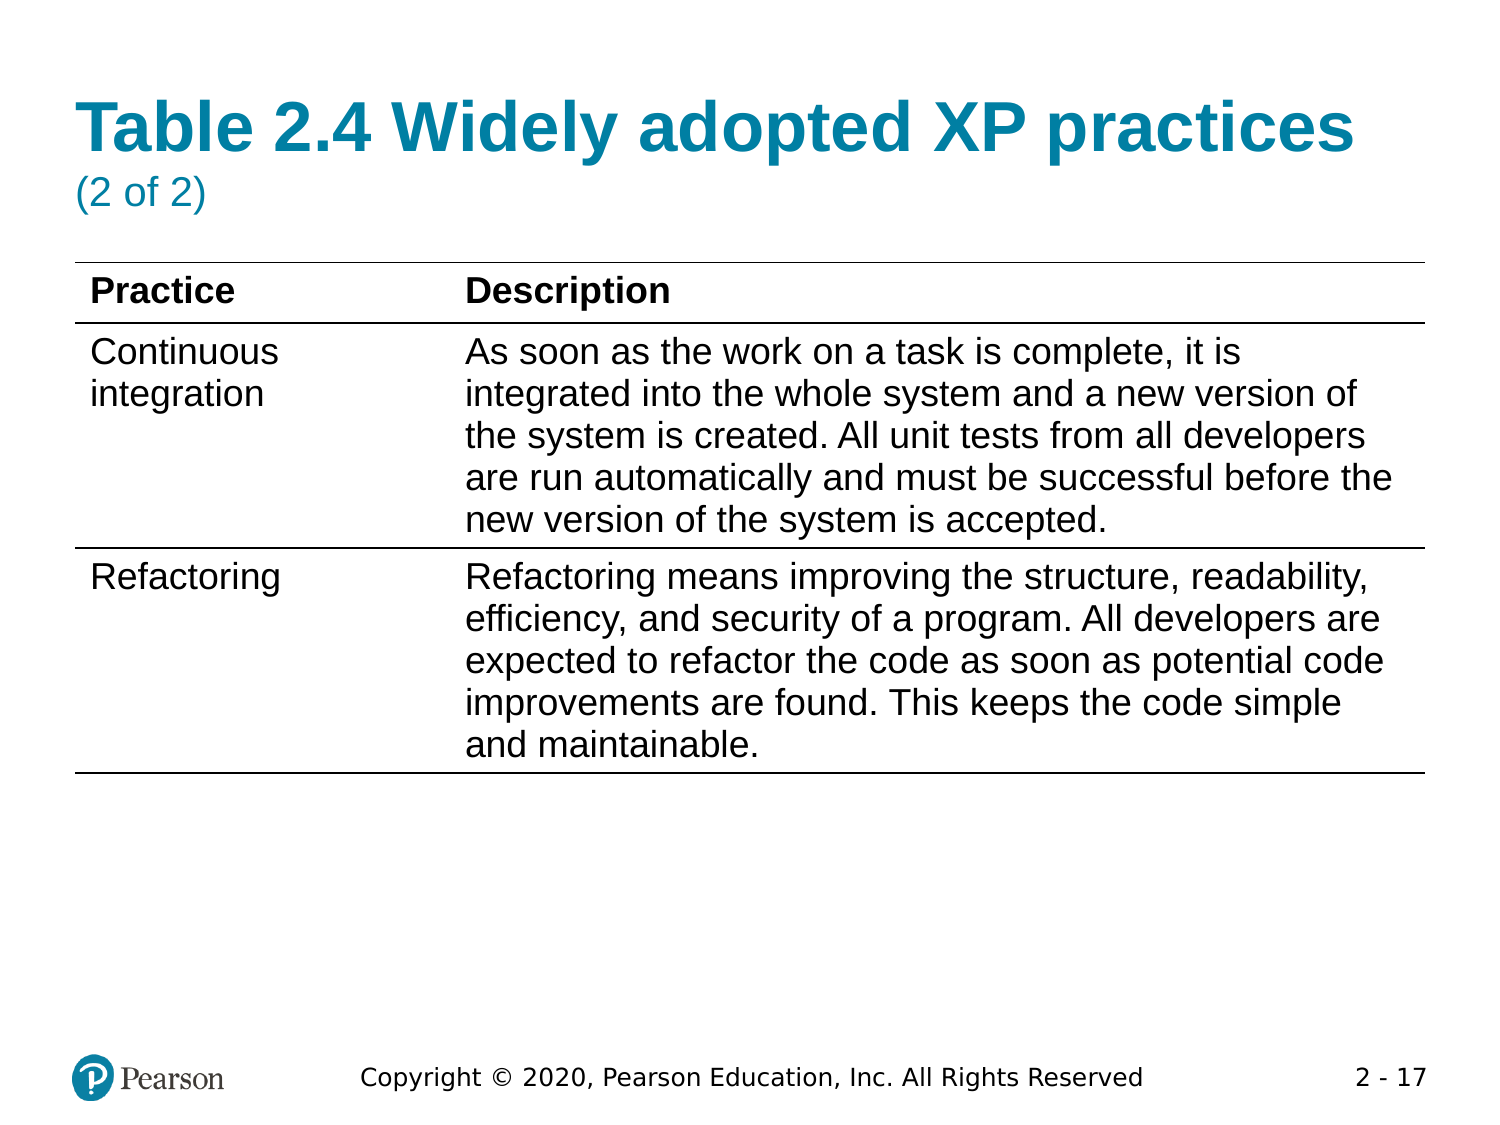

# Table 2.4 Widely adopted XP practices (2 of 2)
| Practice | Description |
| --- | --- |
| Continuous integration | As soon as the work on a task is complete, it is integrated into the whole system and a new version of the system is created. All unit tests from all developers are run automatically and must be successful before the new version of the system is accepted. |
| Refactoring | Refactoring means improving the structure, readability, efficiency, and security of a program. All developers are expected to refactor the code as soon as potential code improvements are found. This keeps the code simple and maintainable. |